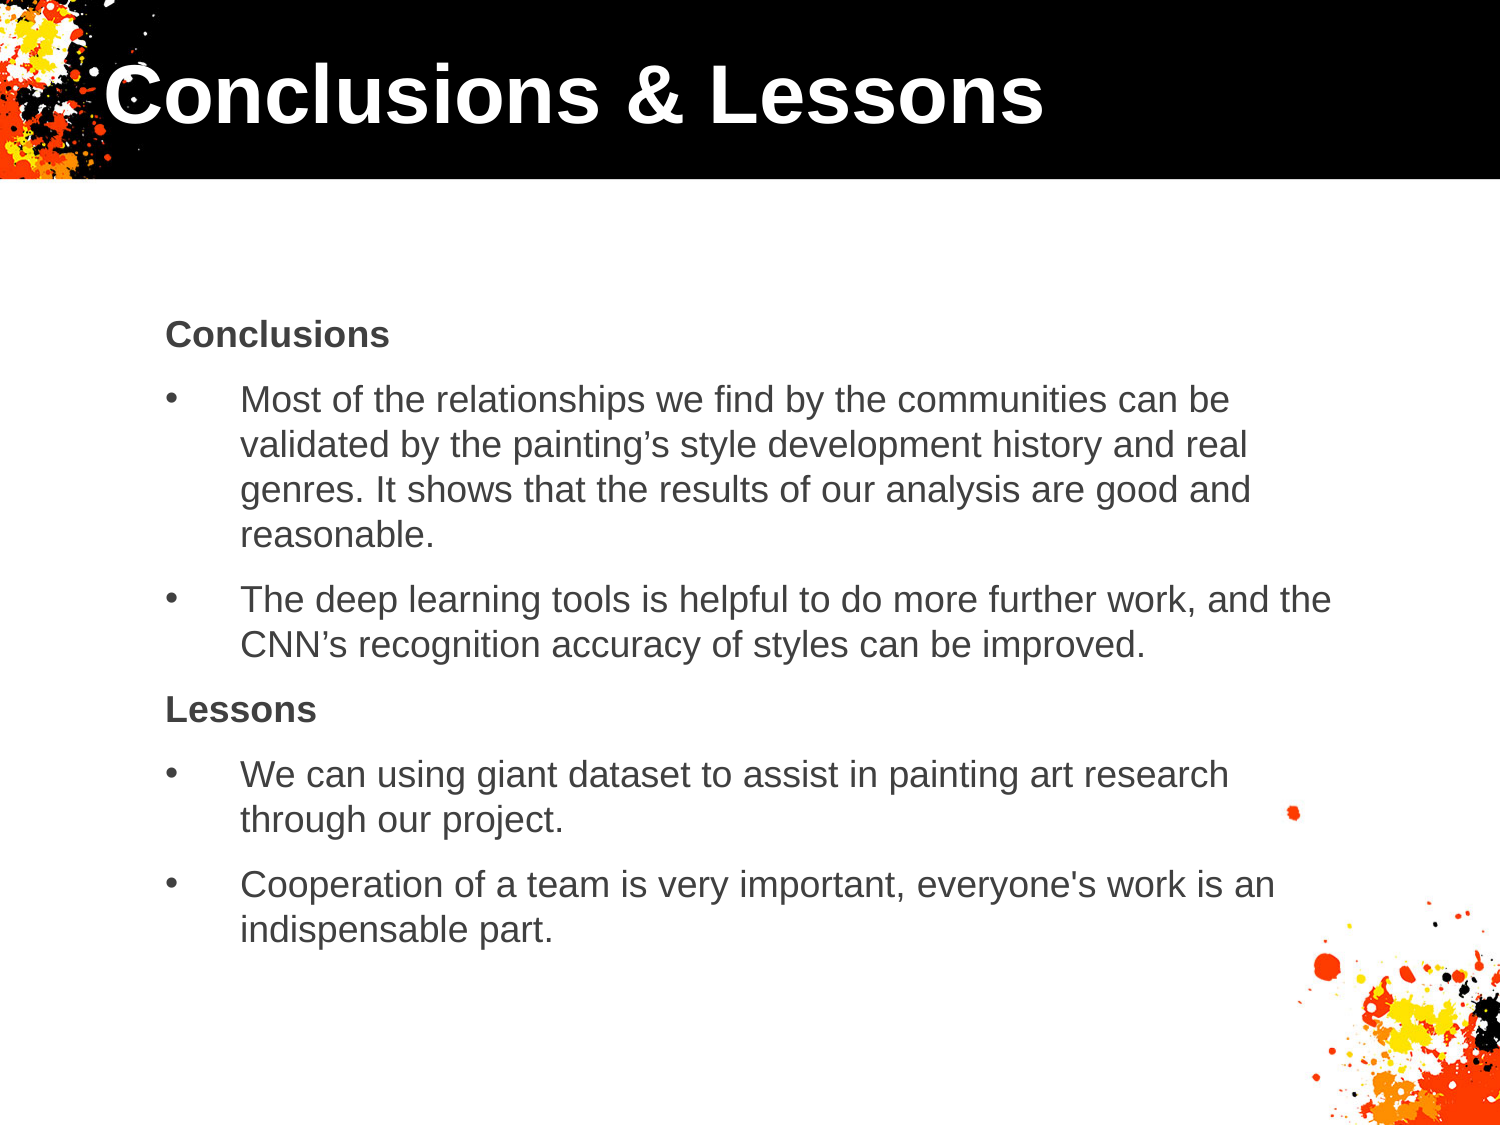

# Conclusions & Lessons
Conclusions
Most of the relationships we find by the communities can be validated by the painting’s style development history and real genres. It shows that the results of our analysis are good and reasonable.
The deep learning tools is helpful to do more further work, and the CNN’s recognition accuracy of styles can be improved.
Lessons
We can using giant dataset to assist in painting art research through our project.
Cooperation of a team is very important, everyone's work is an indispensable part.